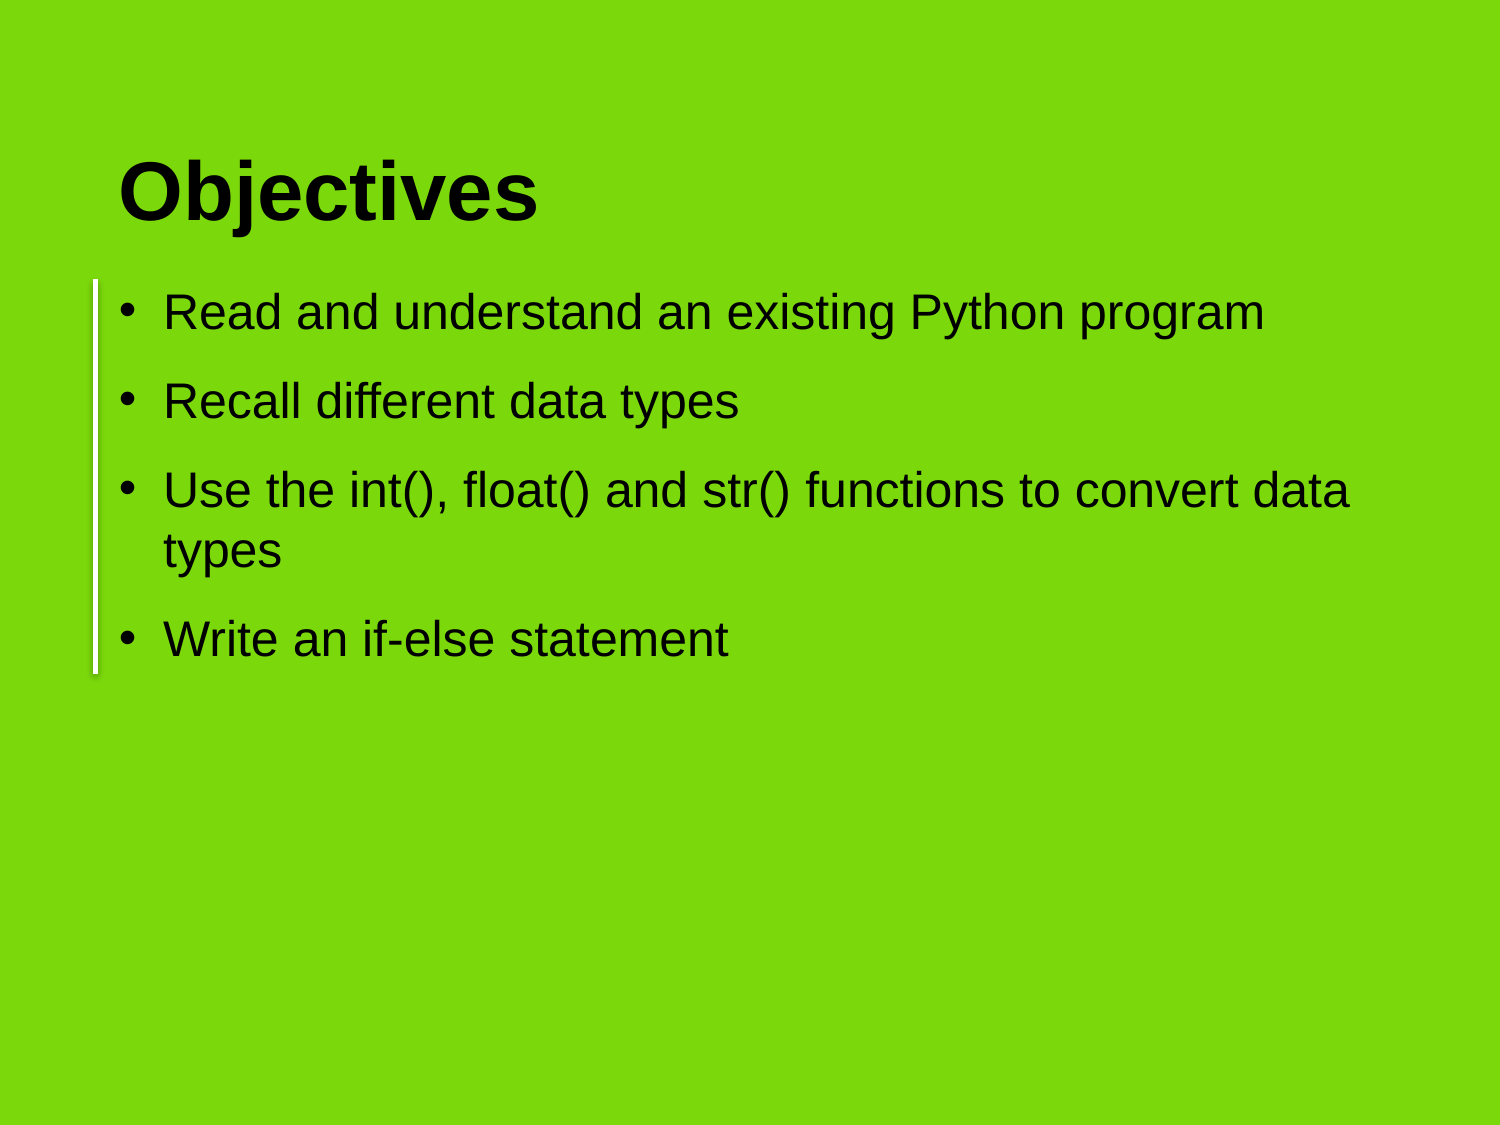

Objectives
Read and understand an existing Python program
Recall different data types
Use the int(), float() and str() functions to convert data types
Write an if-else statement